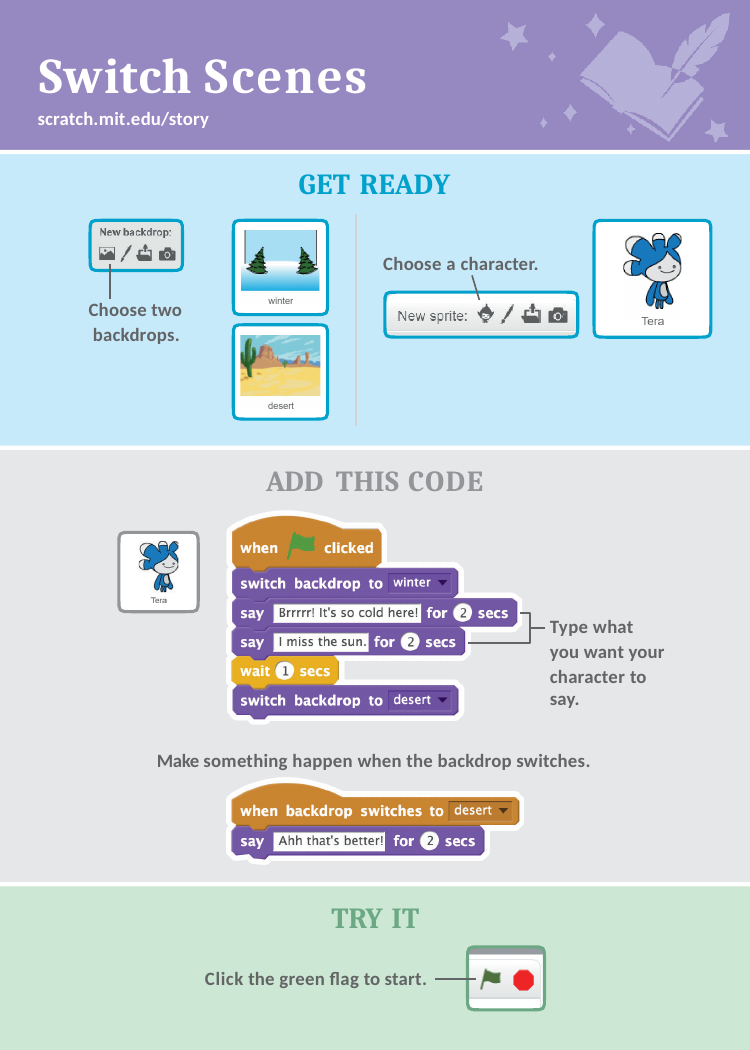

# Switch Scenes
scratch.mit.edu/story

GET READY

Choose a character.

Choose two  backdrops.

ADD  THIS CODE

Type what  you want your
character to say.

Make something happen when the backdrop switches.

TRY IT

Click the green flag to start.